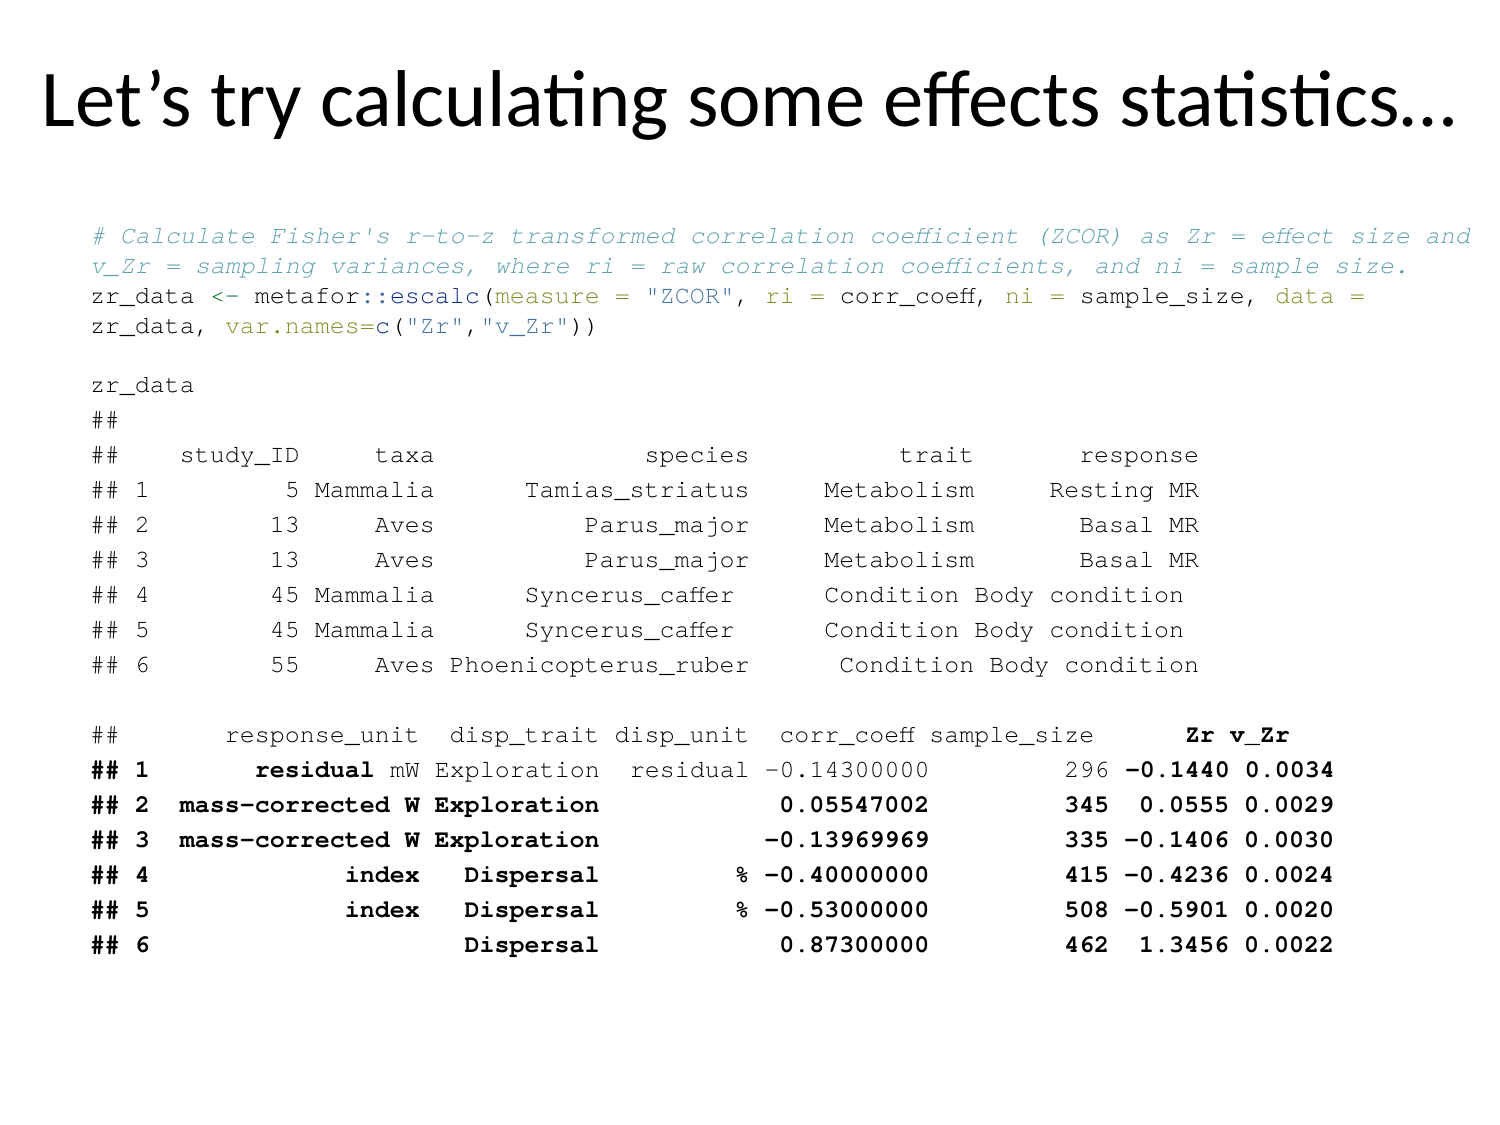

# Let’s try calculating some effects statistics…
# Calculate Fisher's r-to-z transformed correlation coefficient (ZCOR) as Zr = effect size and v_Zr = sampling variances, where ri = raw correlation coefficients, and ni = sample size. zr_data <- metafor::escalc(measure = "ZCOR", ri = corr_coeff, ni = sample_size, data = zr_data, var.names=c("Zr","v_Zr")) zr_data
##
##    study_ID     taxa              species          trait       response
## 1         5 Mammalia      Tamias_striatus     Metabolism     Resting MR
## 2        13     Aves          Parus_major     Metabolism       Basal MR
## 3        13     Aves          Parus_major     Metabolism       Basal MR
## 4        45 Mammalia      Syncerus_caffer      Condition Body condition
## 5        45 Mammalia      Syncerus_caffer      Condition Body condition
## 6        55     Aves Phoenicopterus_ruber      Condition Body condition

##       response_unit  disp_trait disp_unit  corr_coeff sample_size      Zr v_Zr
## 1       residual mW Exploration  residual -0.14300000         296 -0.1440 0.0034
## 2  mass-corrected W Exploration            0.05547002         345  0.0555 0.0029
## 3  mass-corrected W Exploration           -0.13969969         335 -0.1406 0.0030
## 4             index   Dispersal         % -0.40000000         415 -0.4236 0.0024
## 5             index   Dispersal         % -0.53000000         508 -0.5901 0.0020
## 6                     Dispersal            0.87300000         462  1.3456 0.0022